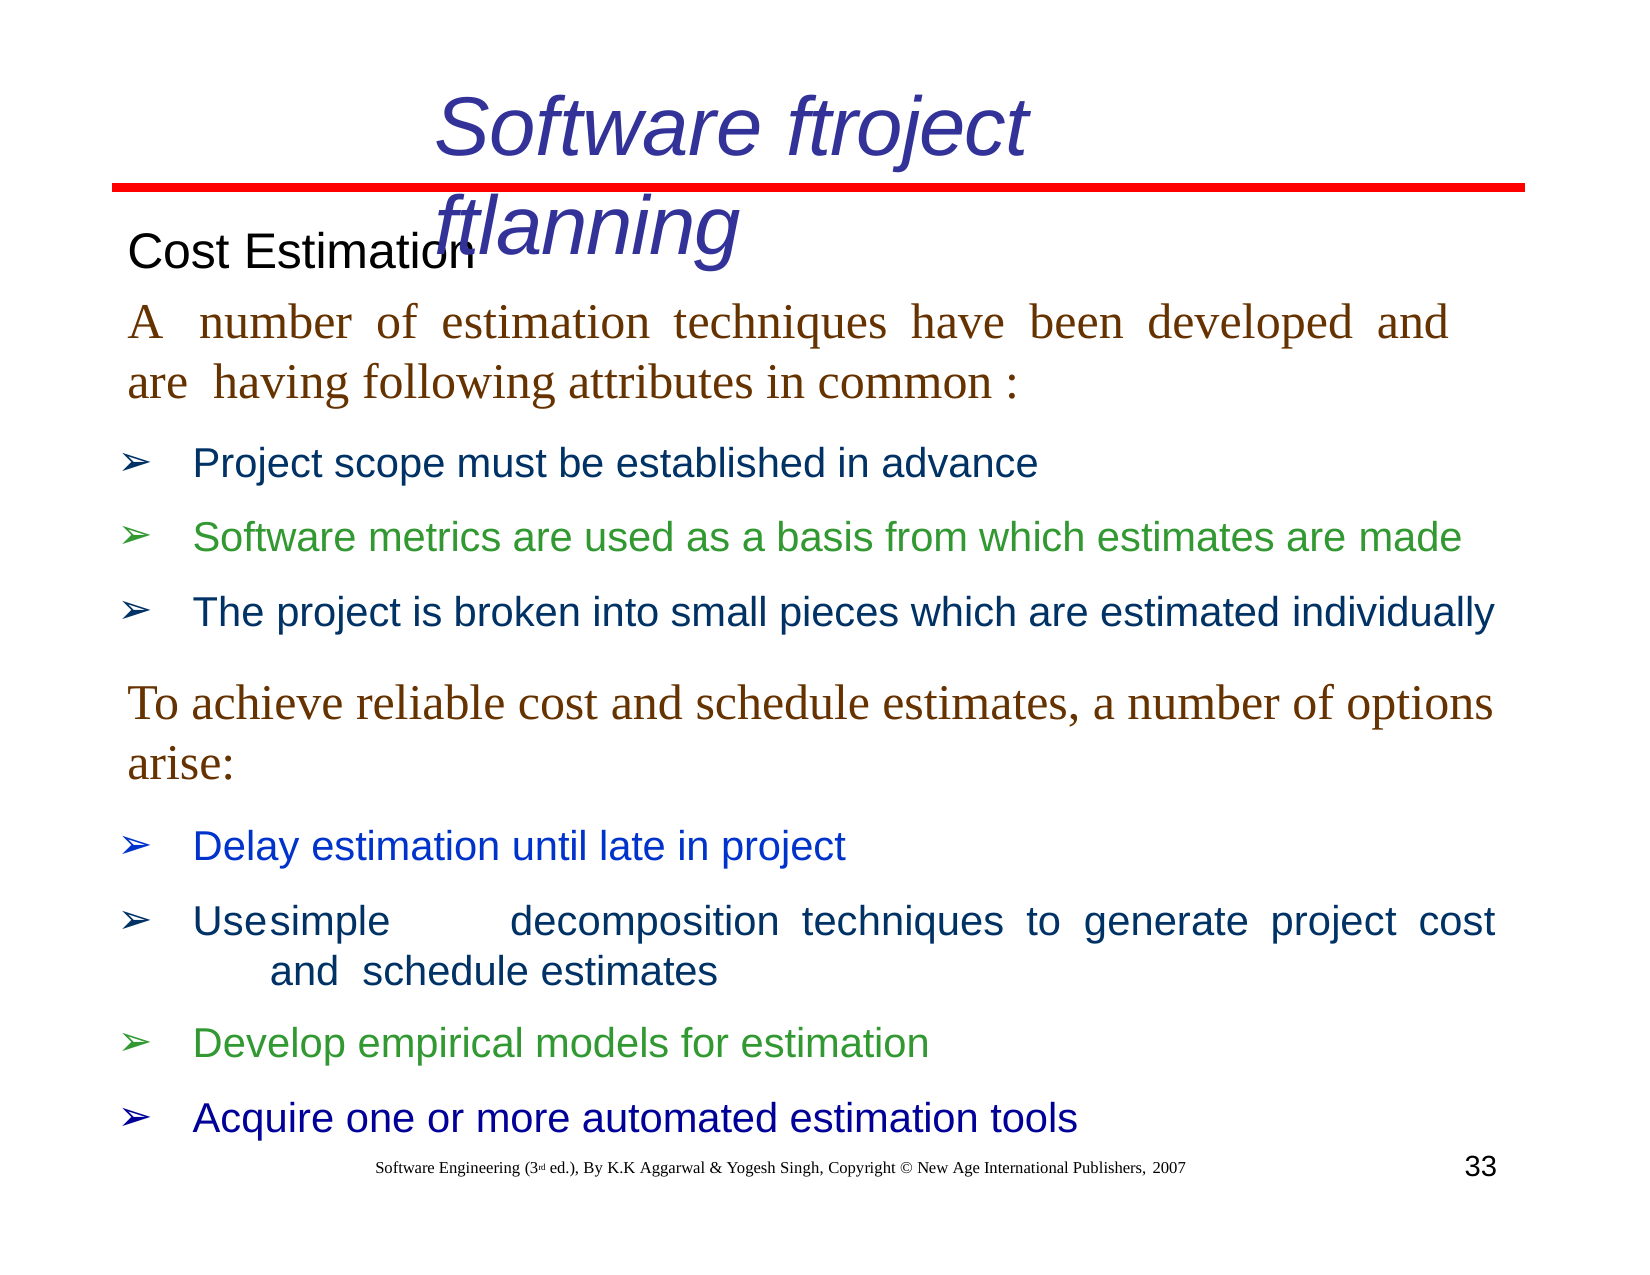

# Software ftroject ftlanning

Cost Estimation
A	number	of	estimation	techniques	have	been	developed	and	are  having following attributes in common :
Project scope must be established in advance
Software metrics are used as a basis from which estimates are made
The project is broken into small pieces which are estimated individually
To achieve reliable cost and schedule estimates, a number of options  arise:
Delay estimation until late in project
Use	simple	decomposition	techniques	to	generate	project	cost	and  schedule estimates
Develop empirical models for estimation
Acquire one or more automated estimation tools
33
Software Engineering (3rd  ed.), By K.K Aggarwal & Yogesh Singh, Copyright © New Age International Publishers, 2007